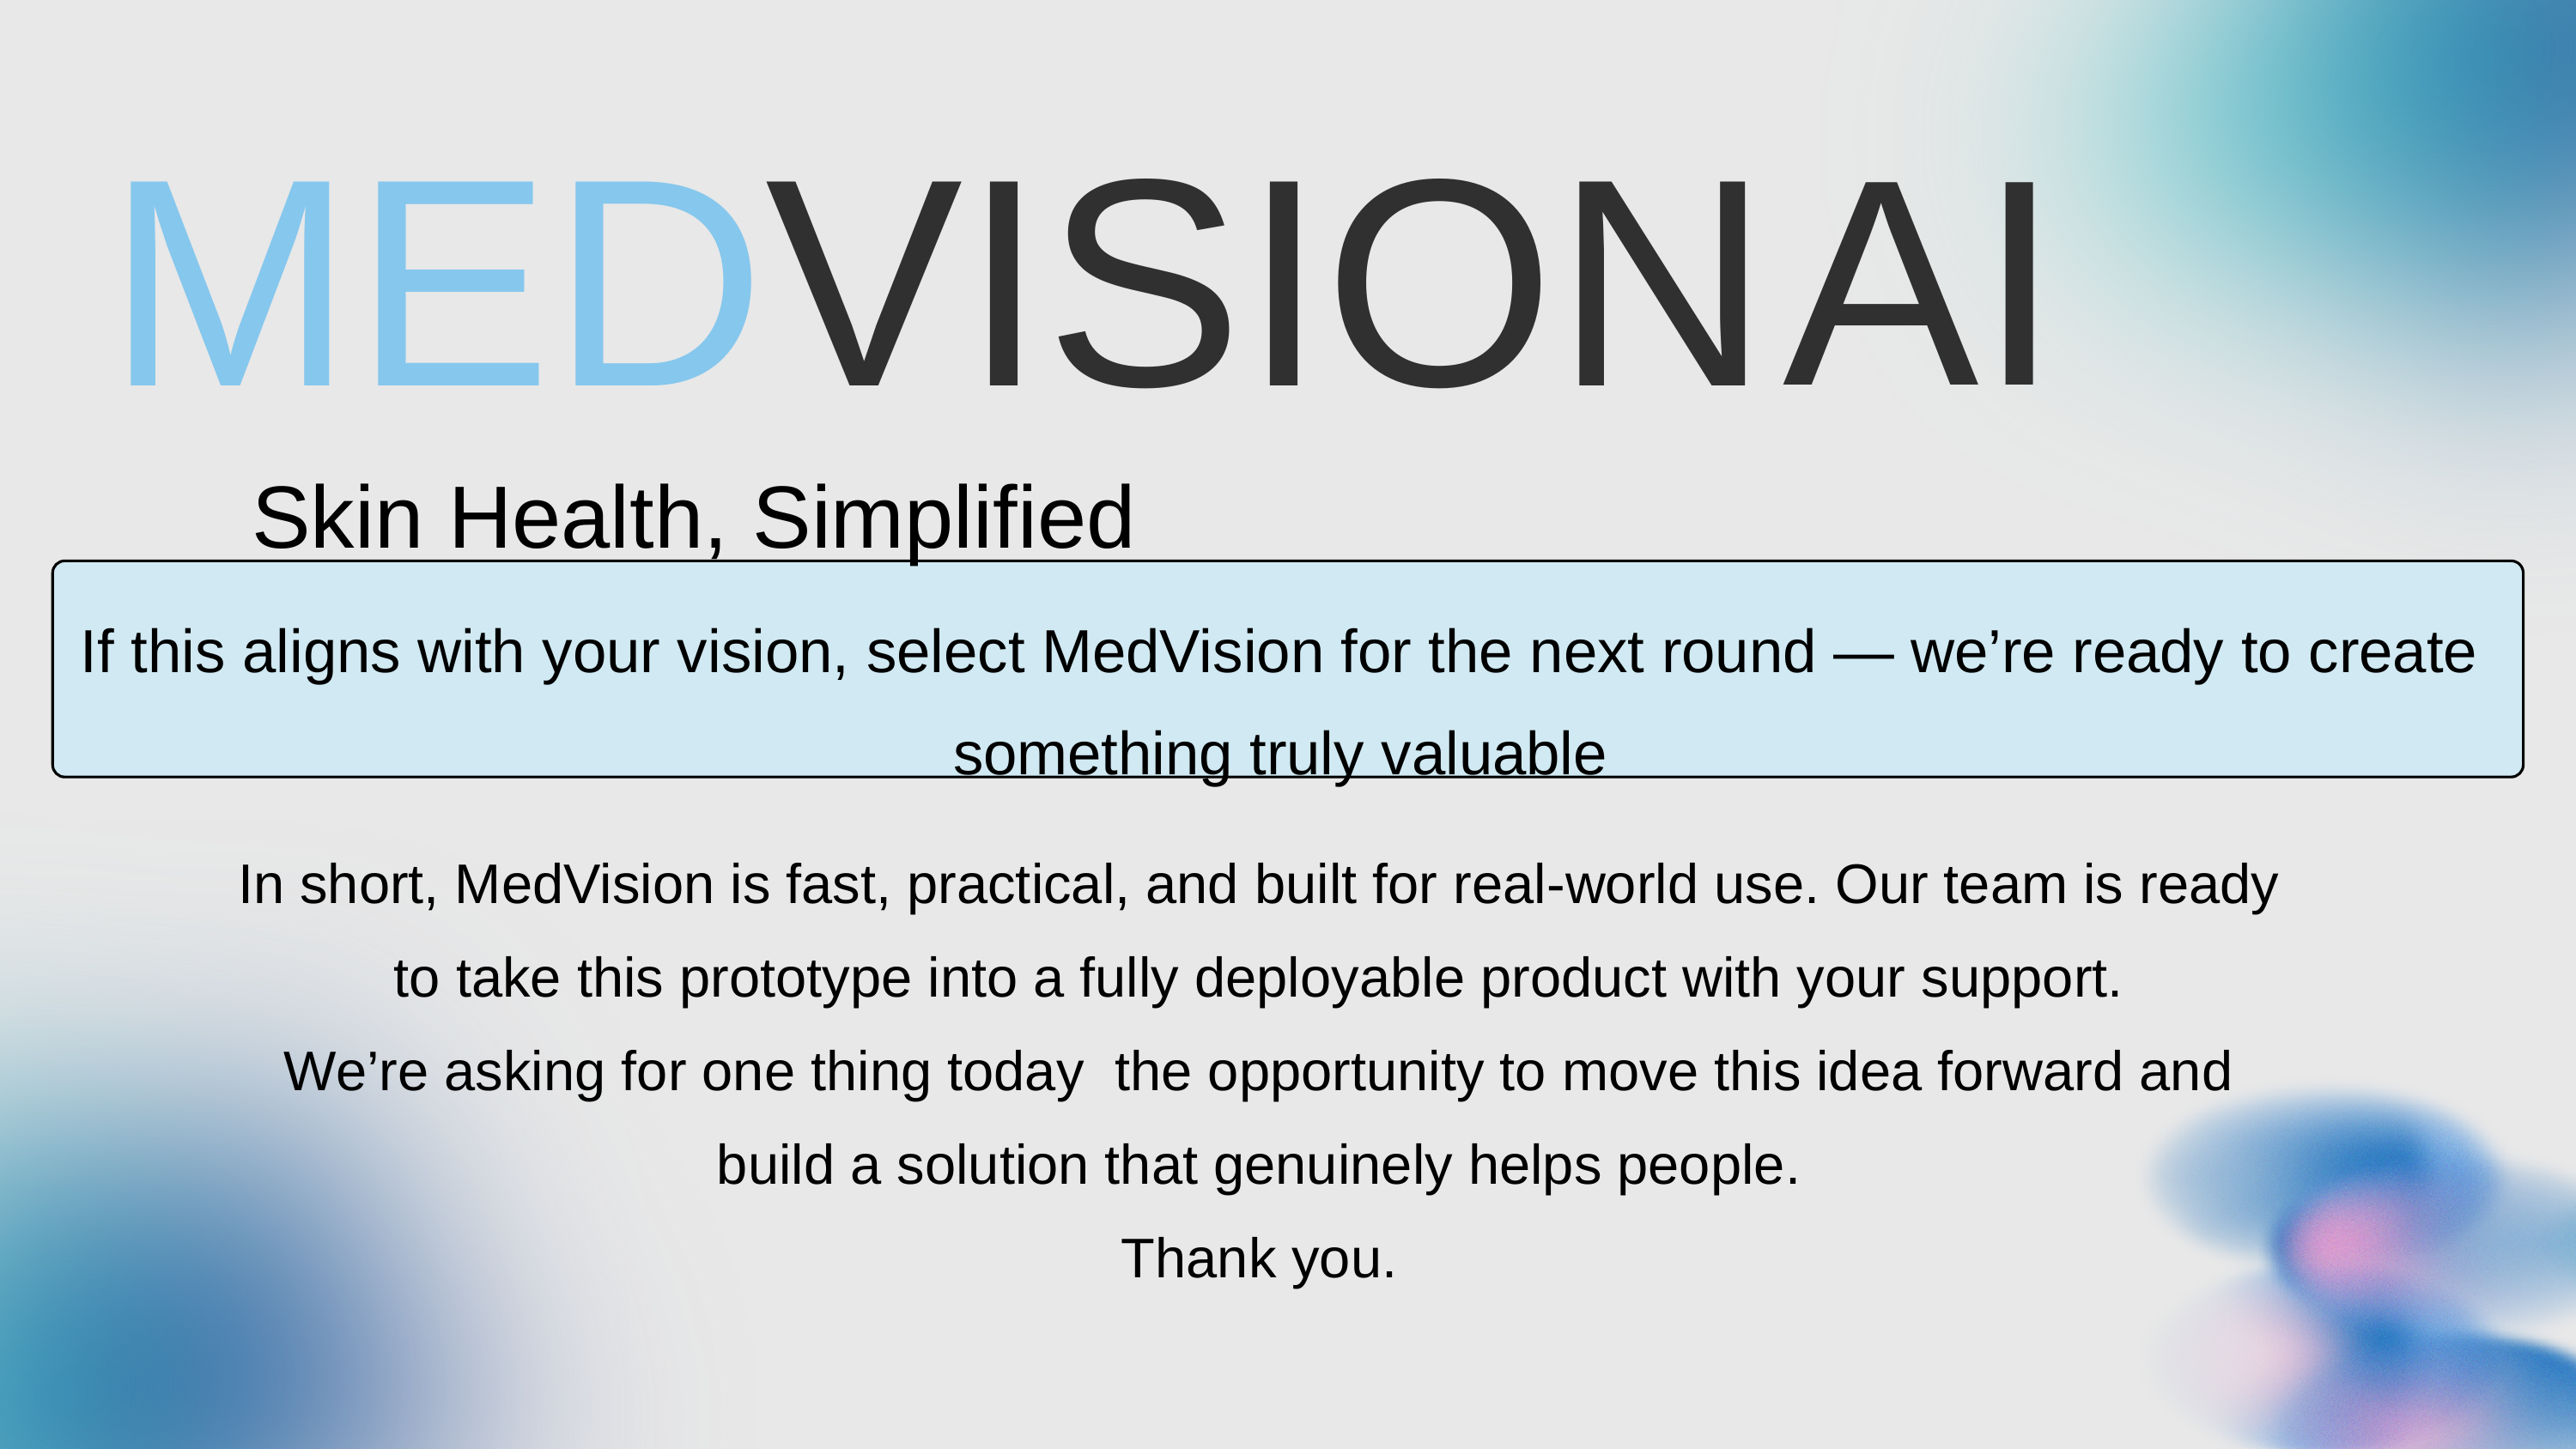

MEDVISION
AI
Skin Health, Simplified

If this aligns with your vision, select MedVision for the next round — we’re ready to create something truly valuable

In short, MedVision is fast, practical, and built for real-world use. Our team is ready to take this prototype into a fully deployable product with your support.
We’re asking for one thing today  the opportunity to move this idea forward and build a solution that genuinely helps people.
Thank you.